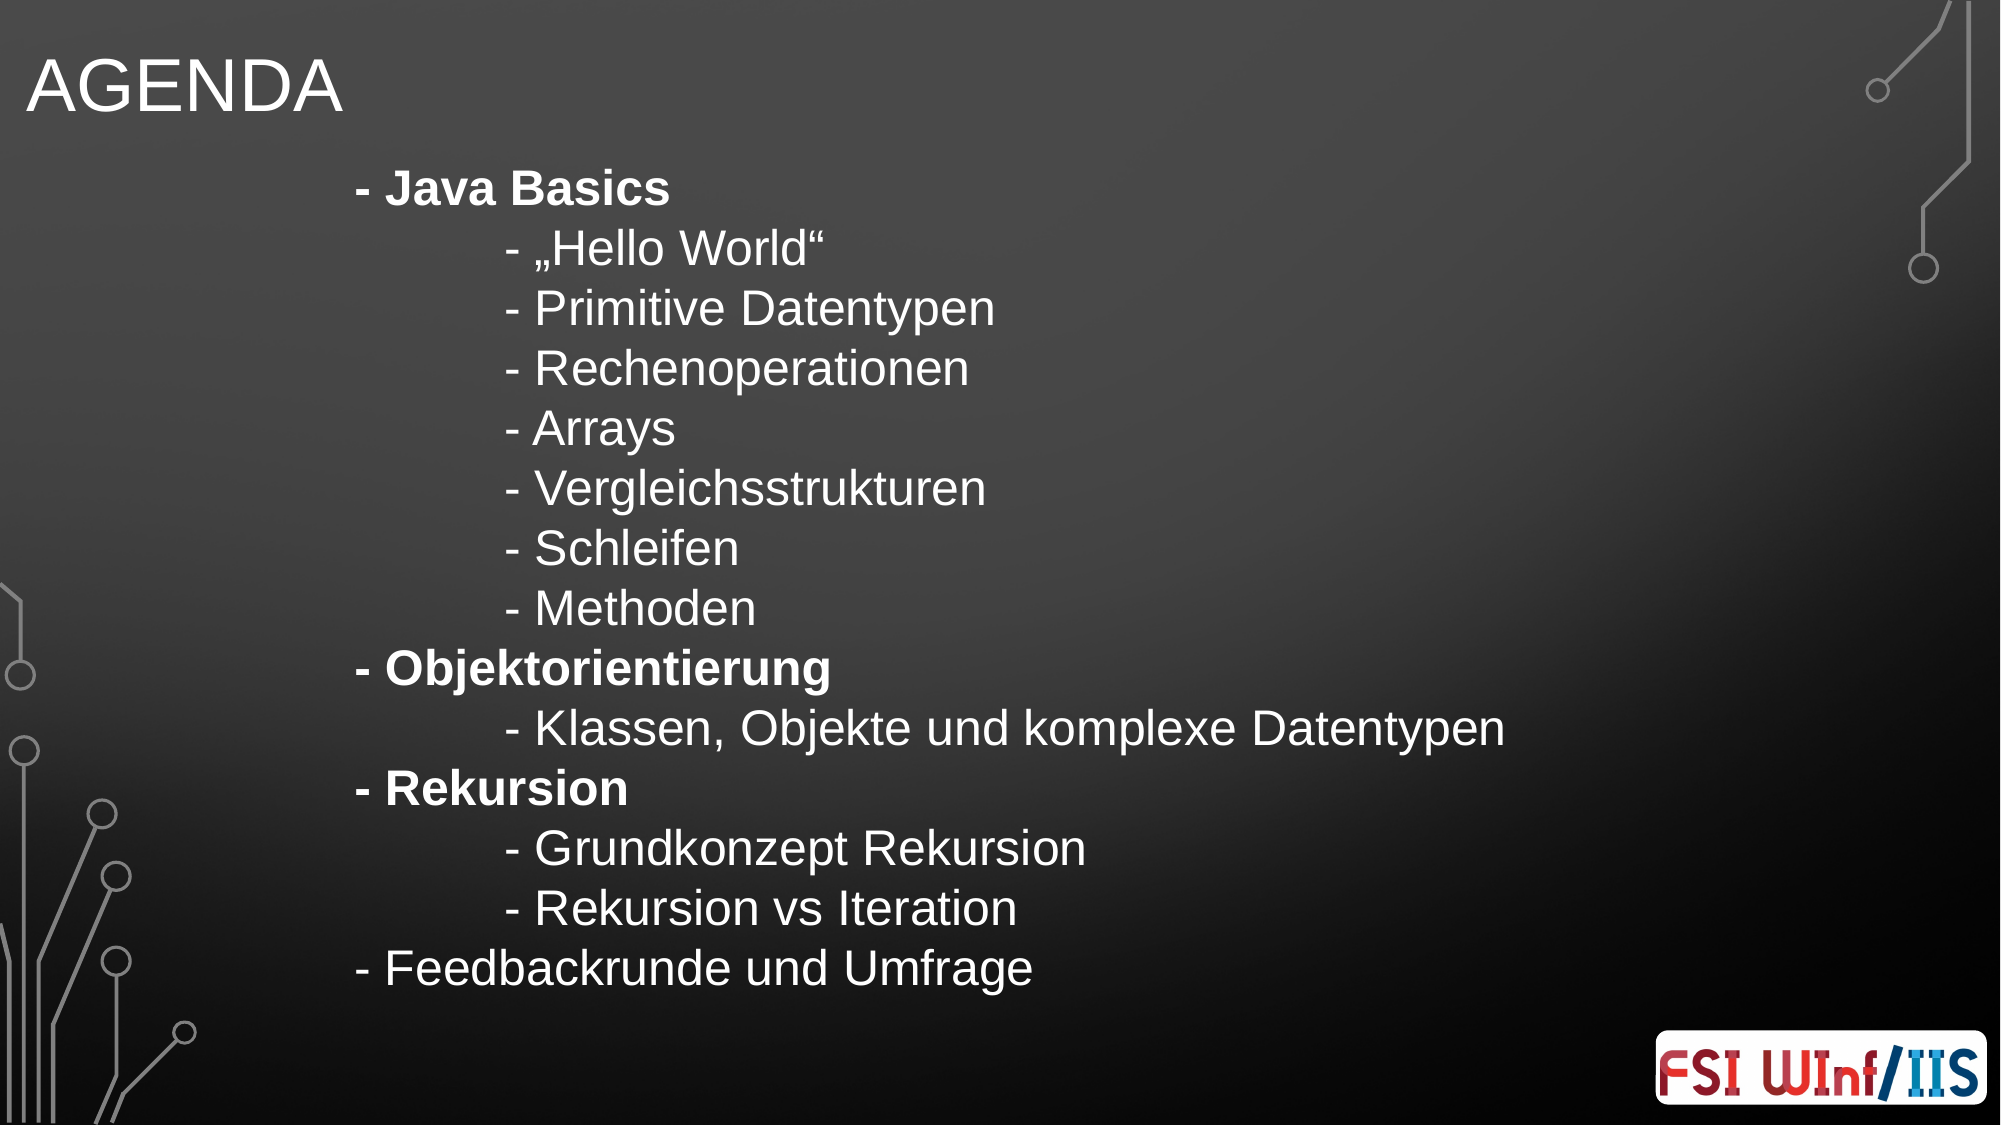

# Agenda
- Java Basics
	- „Hello World“
	- Primitive Datentypen
	- Rechenoperationen
	- Arrays
	- Vergleichsstrukturen
	- Schleifen
	- Methoden
- Objektorientierung
	- Klassen, Objekte und komplexe Datentypen
- Rekursion
	- Grundkonzept Rekursion
	- Rekursion vs Iteration
- Feedbackrunde und Umfrage